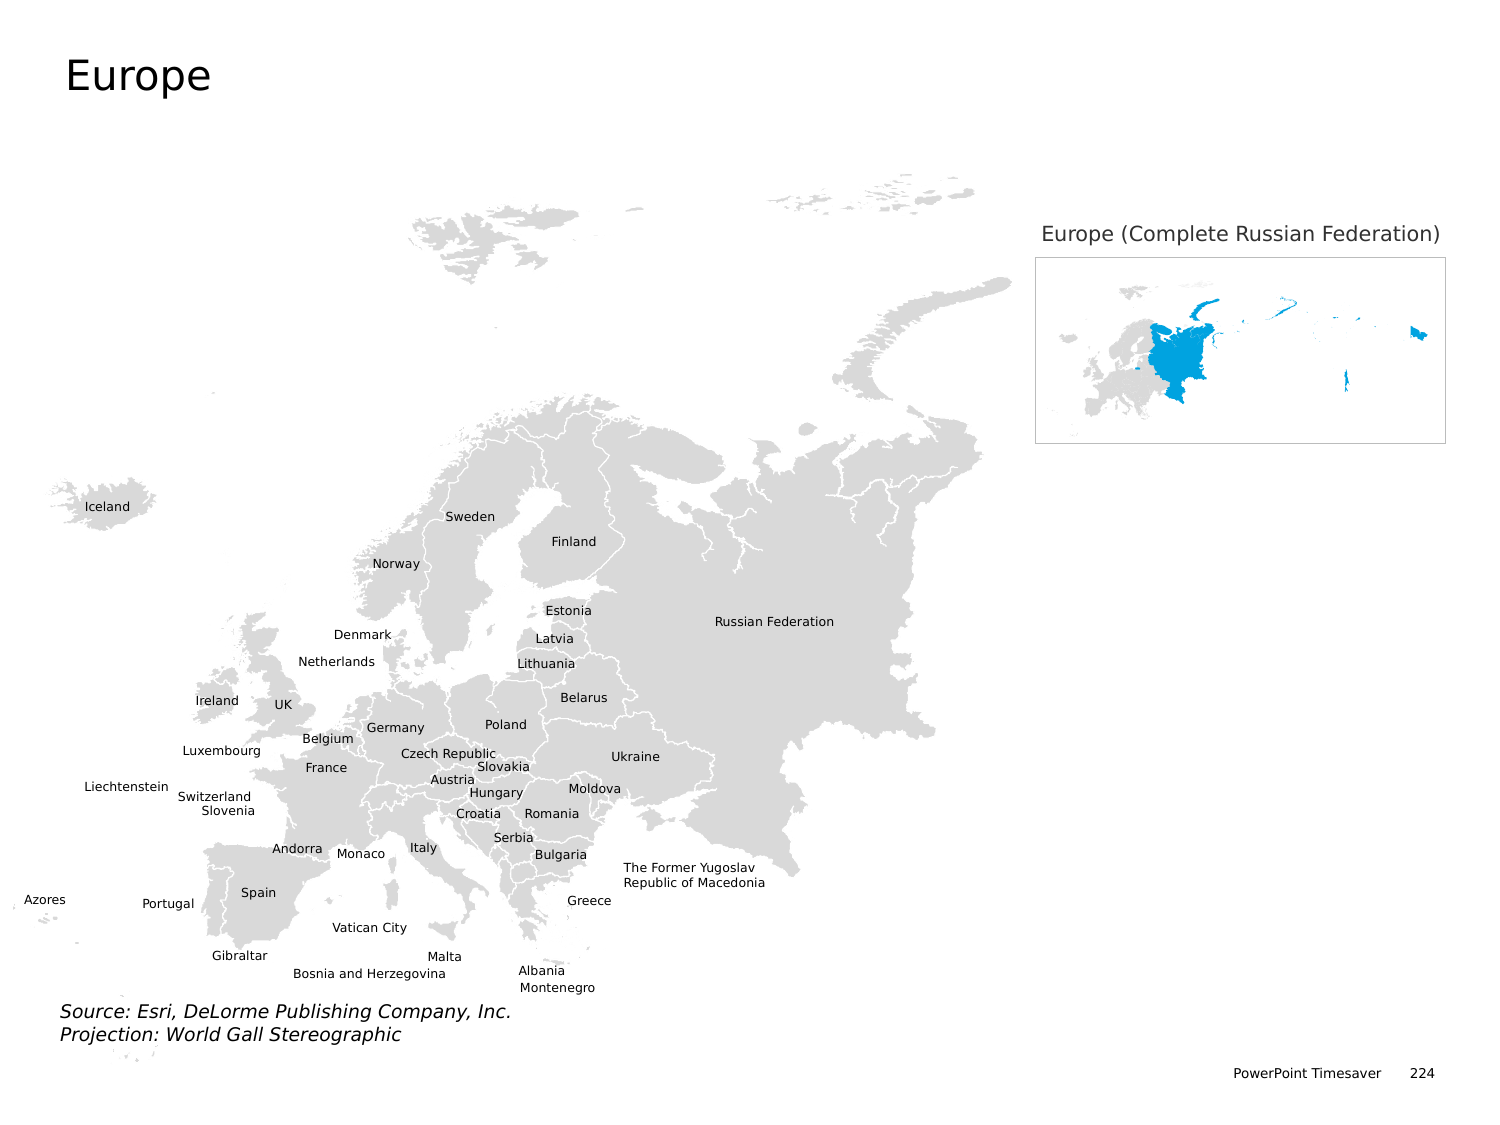

# Europe

Europe (Complete Russian Federation)

Iceland
Sweden
Finland
Norway
Estonia
Russian Federation
Denmark
Latvia
Netherlands
Lithuania
Belarus
Ireland
UK
Poland
Germany
Belgium
Luxembourg
Czech Republic
Ukraine
Slovakia
France
Austria
Liechtenstein
Moldova
Hungary
Switzerland
Slovenia
Romania
Croatia
Serbia
Italy
Andorra
Monaco
Bulgaria
The Former Yugoslav Republic of Macedonia
Spain
Azores
Greece
Portugal
Vatican City
Gibraltar
Malta
Albania
Bosnia and Herzegovina
Montenegro
Source: Esri, DeLorme Publishing Company, Inc.
Projection: World Gall Stereographic